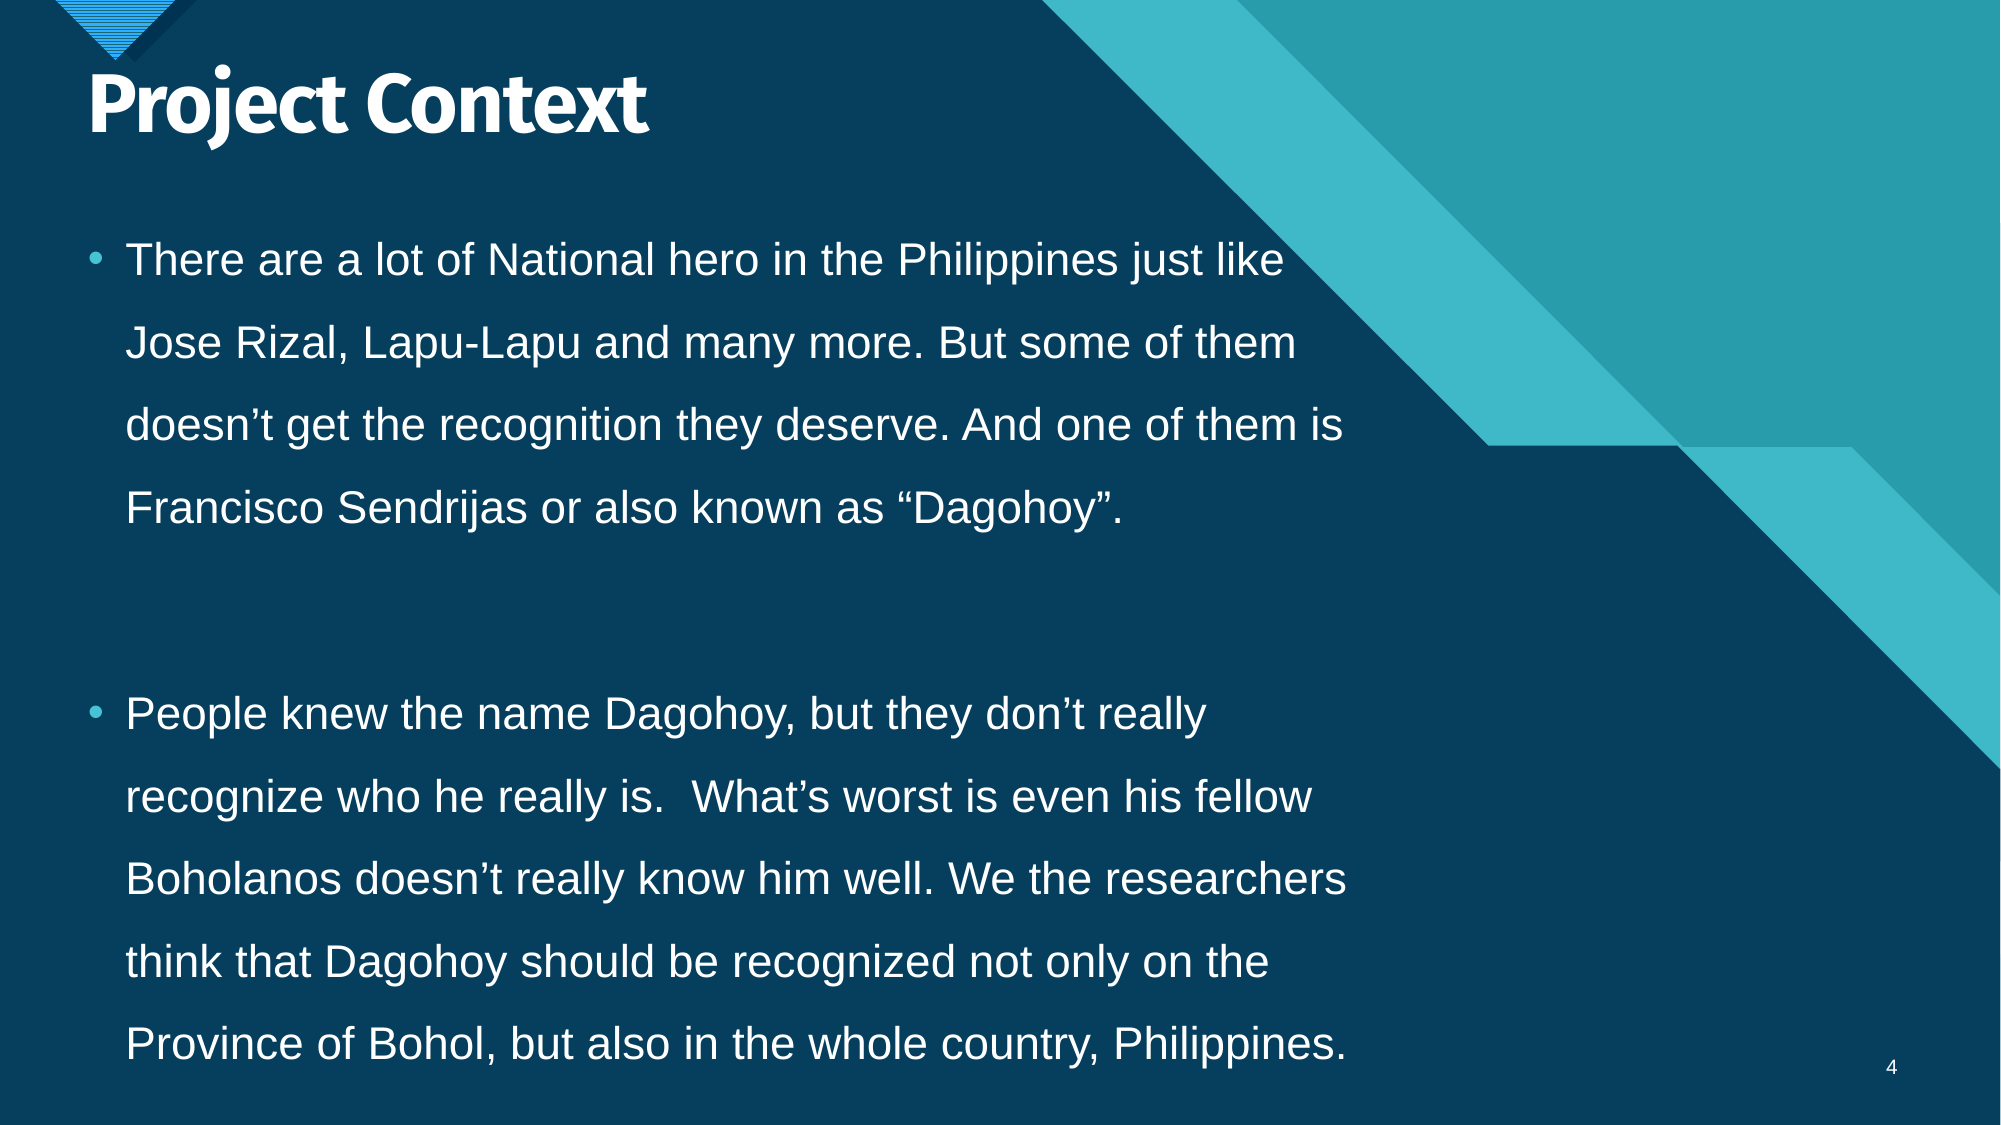

# Project Context
There are a lot of National hero in the Philippines just like Jose Rizal, Lapu-Lapu and many more. But some of them doesn’t get the recognition they deserve. And one of them is Francisco Sendrijas or also known as “Dagohoy”.

People knew the name Dagohoy, but they don’t really recognize who he really is.  What’s worst is even his fellow Boholanos doesn’t really know him well. We the researchers think that Dagohoy should be recognized not only on the Province of Bohol, but also in the whole country, Philippines.

4